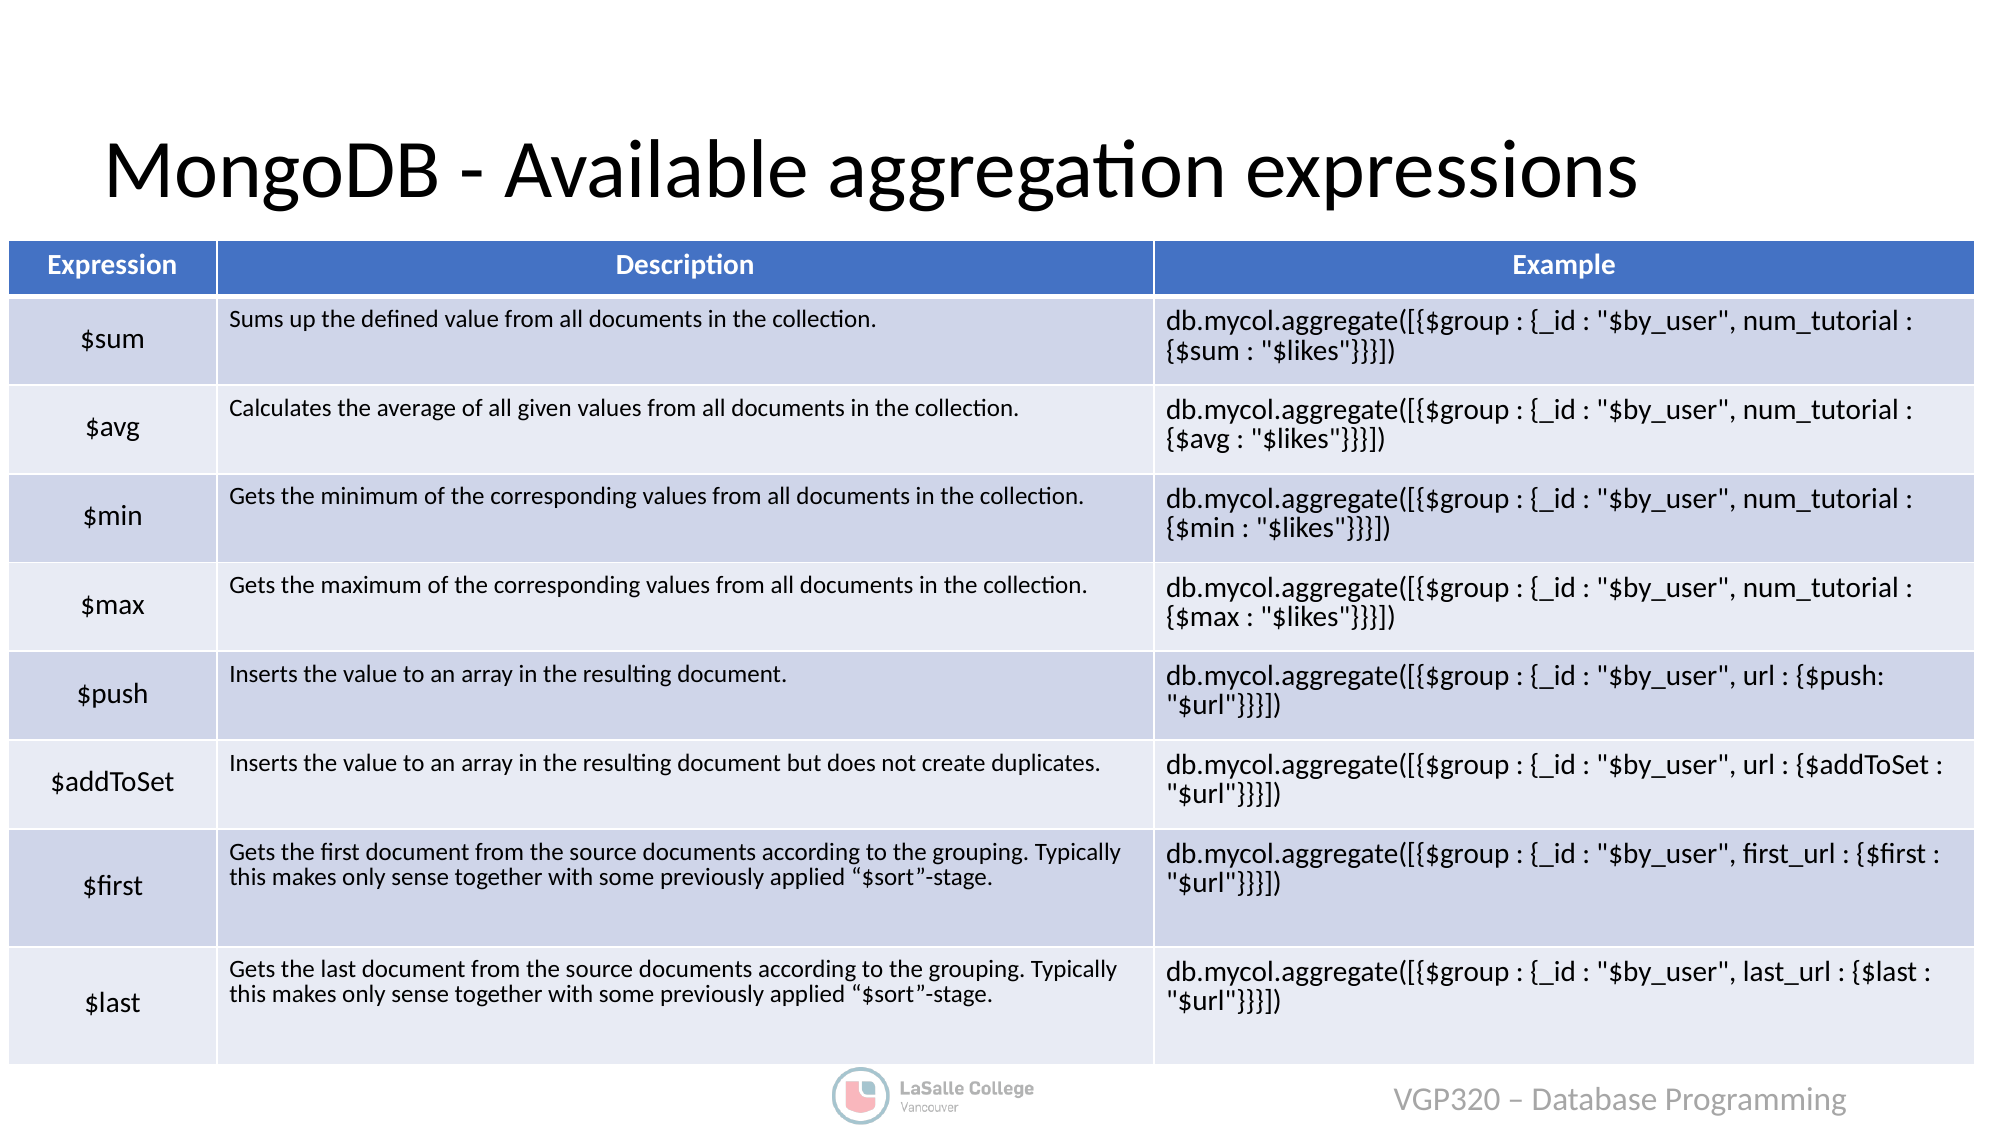

# MongoDB - Available aggregation expressions
| Expression | Description | Example |
| --- | --- | --- |
| $sum | Sums up the defined value from all documents in the collection. | db.mycol.aggregate([{$group : {\_id : "$by\_user", num\_tutorial : {$sum : "$likes"}}}]) |
| $avg | Calculates the average of all given values from all documents in the collection. | db.mycol.aggregate([{$group : {\_id : "$by\_user", num\_tutorial : {$avg : "$likes"}}}]) |
| $min | Gets the minimum of the corresponding values from all documents in the collection. | db.mycol.aggregate([{$group : {\_id : "$by\_user", num\_tutorial : {$min : "$likes"}}}]) |
| $max | Gets the maximum of the corresponding values from all documents in the collection. | db.mycol.aggregate([{$group : {\_id : "$by\_user", num\_tutorial : {$max : "$likes"}}}]) |
| $push | Inserts the value to an array in the resulting document. | db.mycol.aggregate([{$group : {\_id : "$by\_user", url : {$push: "$url"}}}]) |
| $addToSet | Inserts the value to an array in the resulting document but does not create duplicates. | db.mycol.aggregate([{$group : {\_id : "$by\_user", url : {$addToSet : "$url"}}}]) |
| $first | Gets the first document from the source documents according to the grouping. Typically this makes only sense together with some previously applied “$sort”-stage. | db.mycol.aggregate([{$group : {\_id : "$by\_user", first\_url : {$first : "$url"}}}]) |
| $last | Gets the last document from the source documents according to the grouping. Typically this makes only sense together with some previously applied “$sort”-stage. | db.mycol.aggregate([{$group : {\_id : "$by\_user", last\_url : {$last : "$url"}}}]) |
Aggregations
db.COLLECTION_NAME.aggregate(AGGREGATE_OPERATION)
AGGREGATE_OPERATION is an array containing multiple steps as in a pipeline